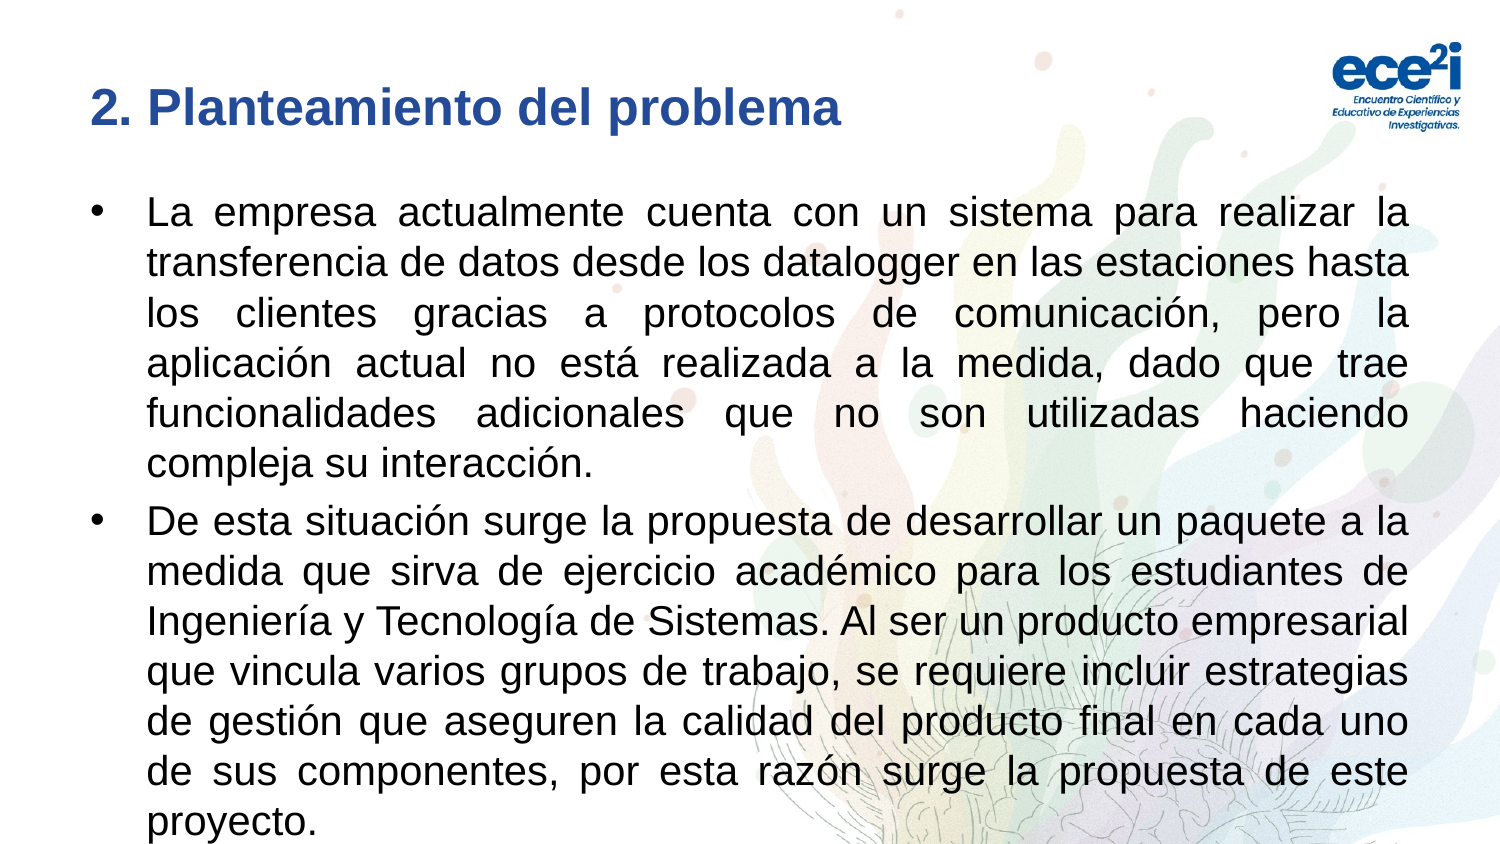

# 2. Planteamiento del problema
La empresa actualmente cuenta con un sistema para realizar la transferencia de datos desde los datalogger en las estaciones hasta los clientes gracias a protocolos de comunicación, pero la aplicación actual no está realizada a la medida, dado que trae funcionalidades adicionales que no son utilizadas haciendo compleja su interacción.
De esta situación surge la propuesta de desarrollar un paquete a la medida que sirva de ejercicio académico para los estudiantes de Ingeniería y Tecnología de Sistemas. Al ser un producto empresarial que vincula varios grupos de trabajo, se requiere incluir estrategias de gestión que aseguren la calidad del producto final en cada uno de sus componentes, por esta razón surge la propuesta de este proyecto.